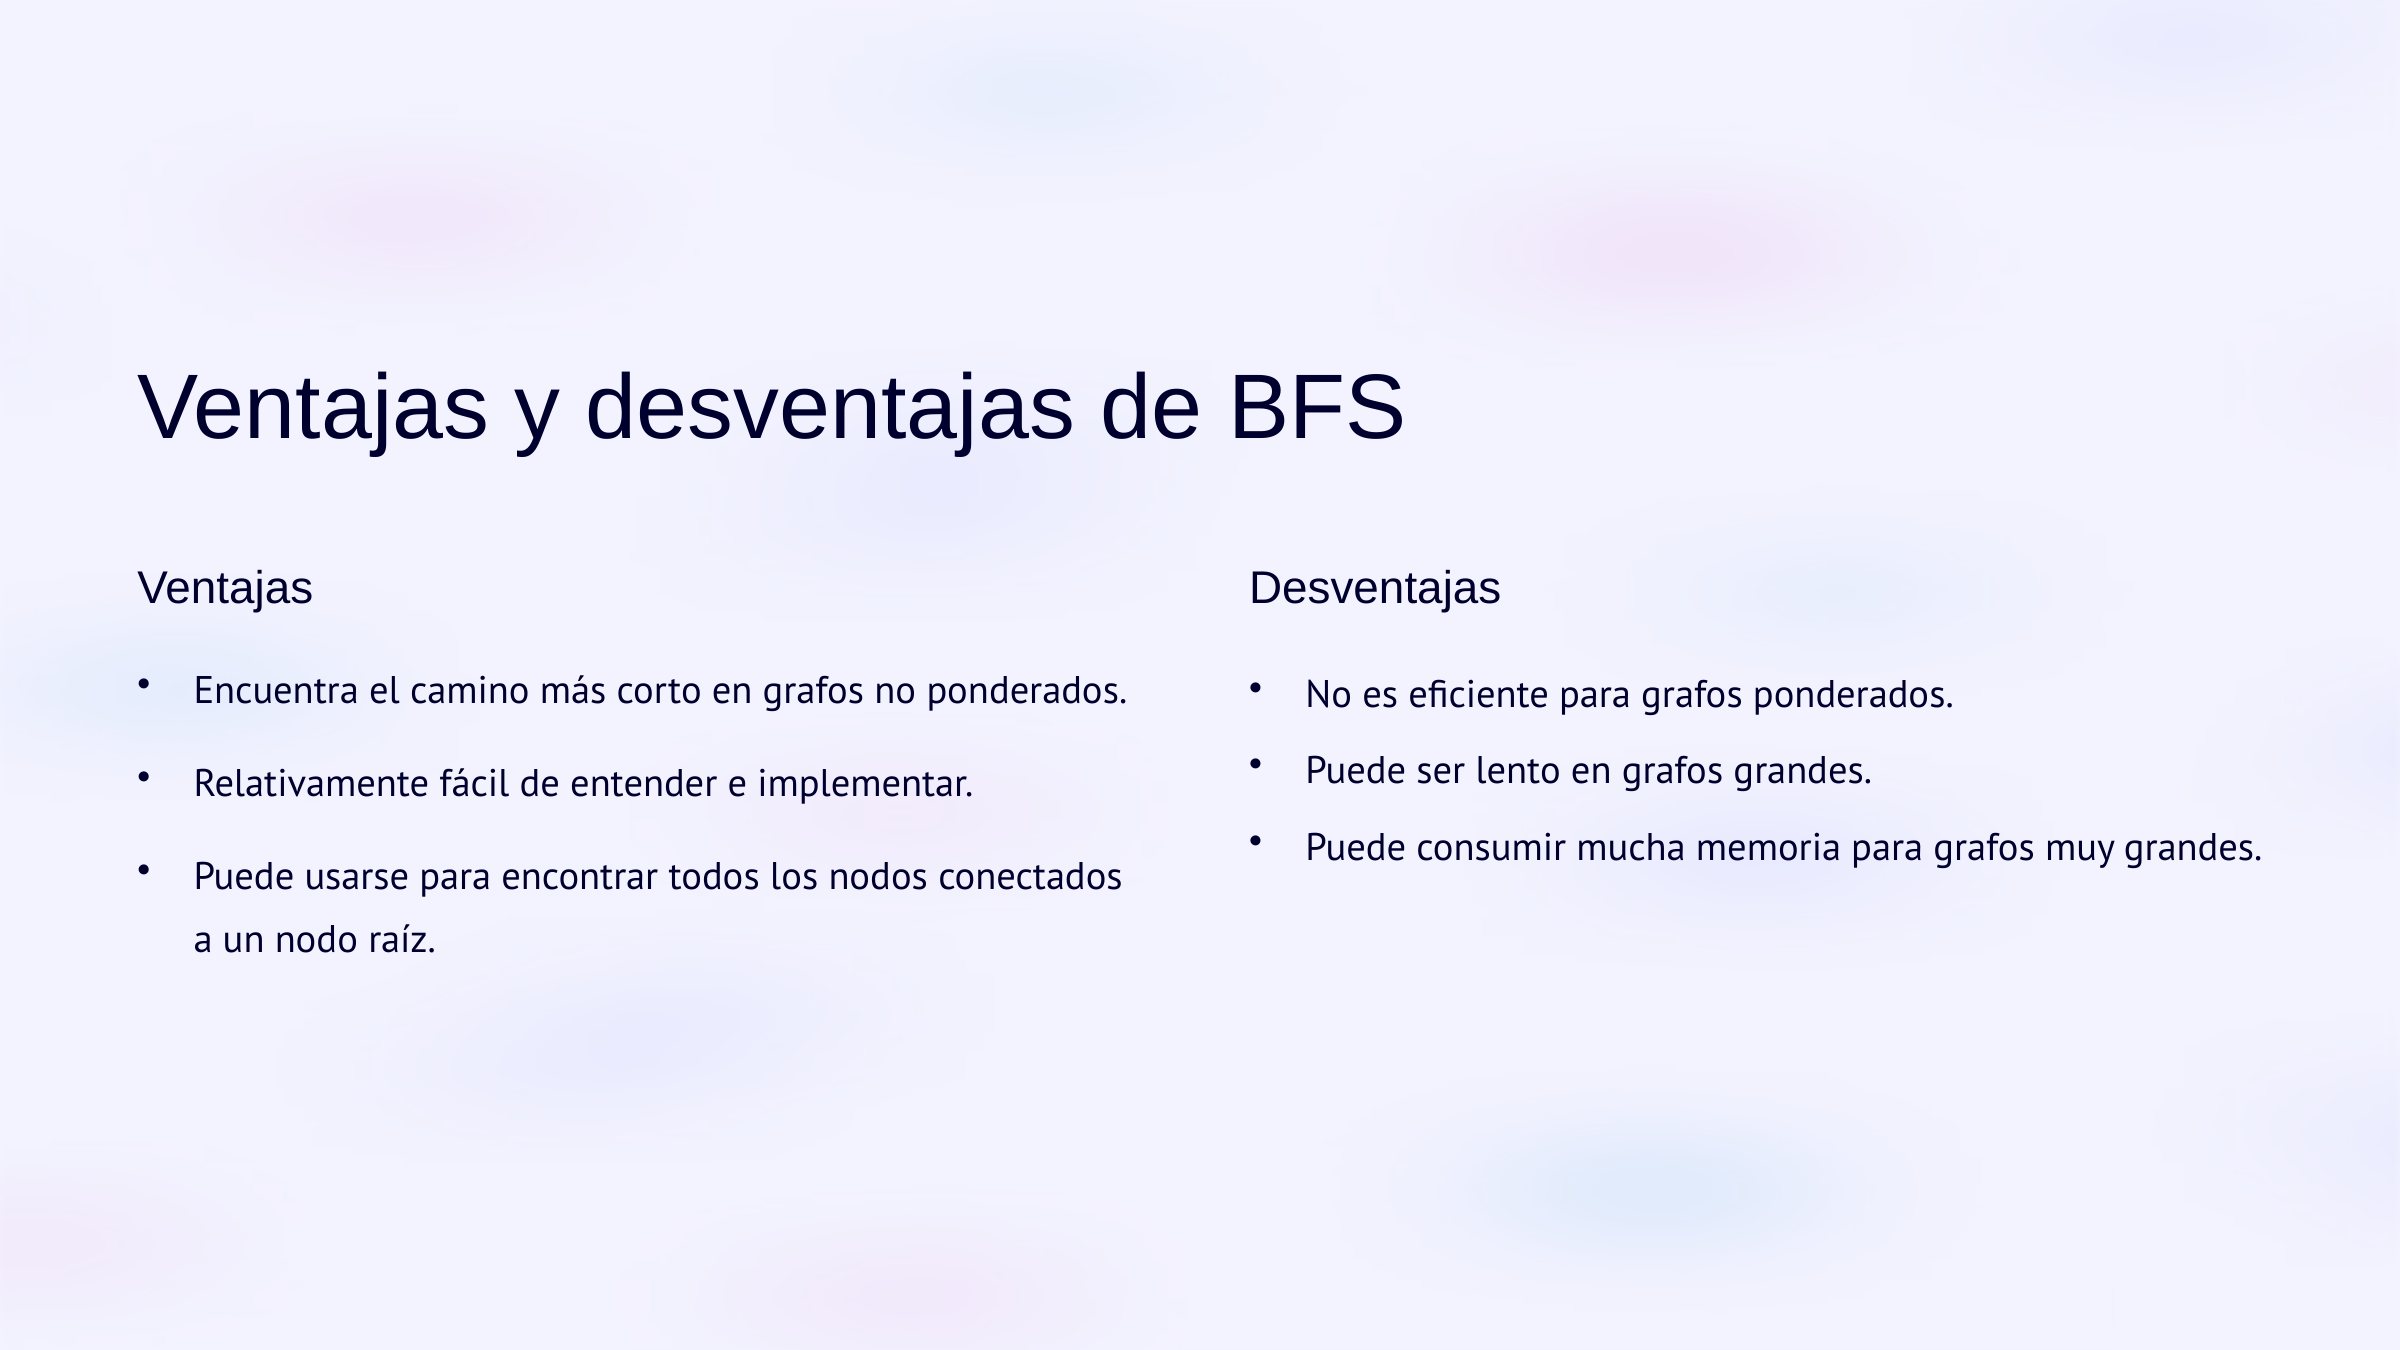

Ventajas y desventajas de BFS
Ventajas
Desventajas
Encuentra el camino más corto en grafos no ponderados.
No es eficiente para grafos ponderados.
Puede ser lento en grafos grandes.
Relativamente fácil de entender e implementar.
Puede consumir mucha memoria para grafos muy grandes.
Puede usarse para encontrar todos los nodos conectados a un nodo raíz.